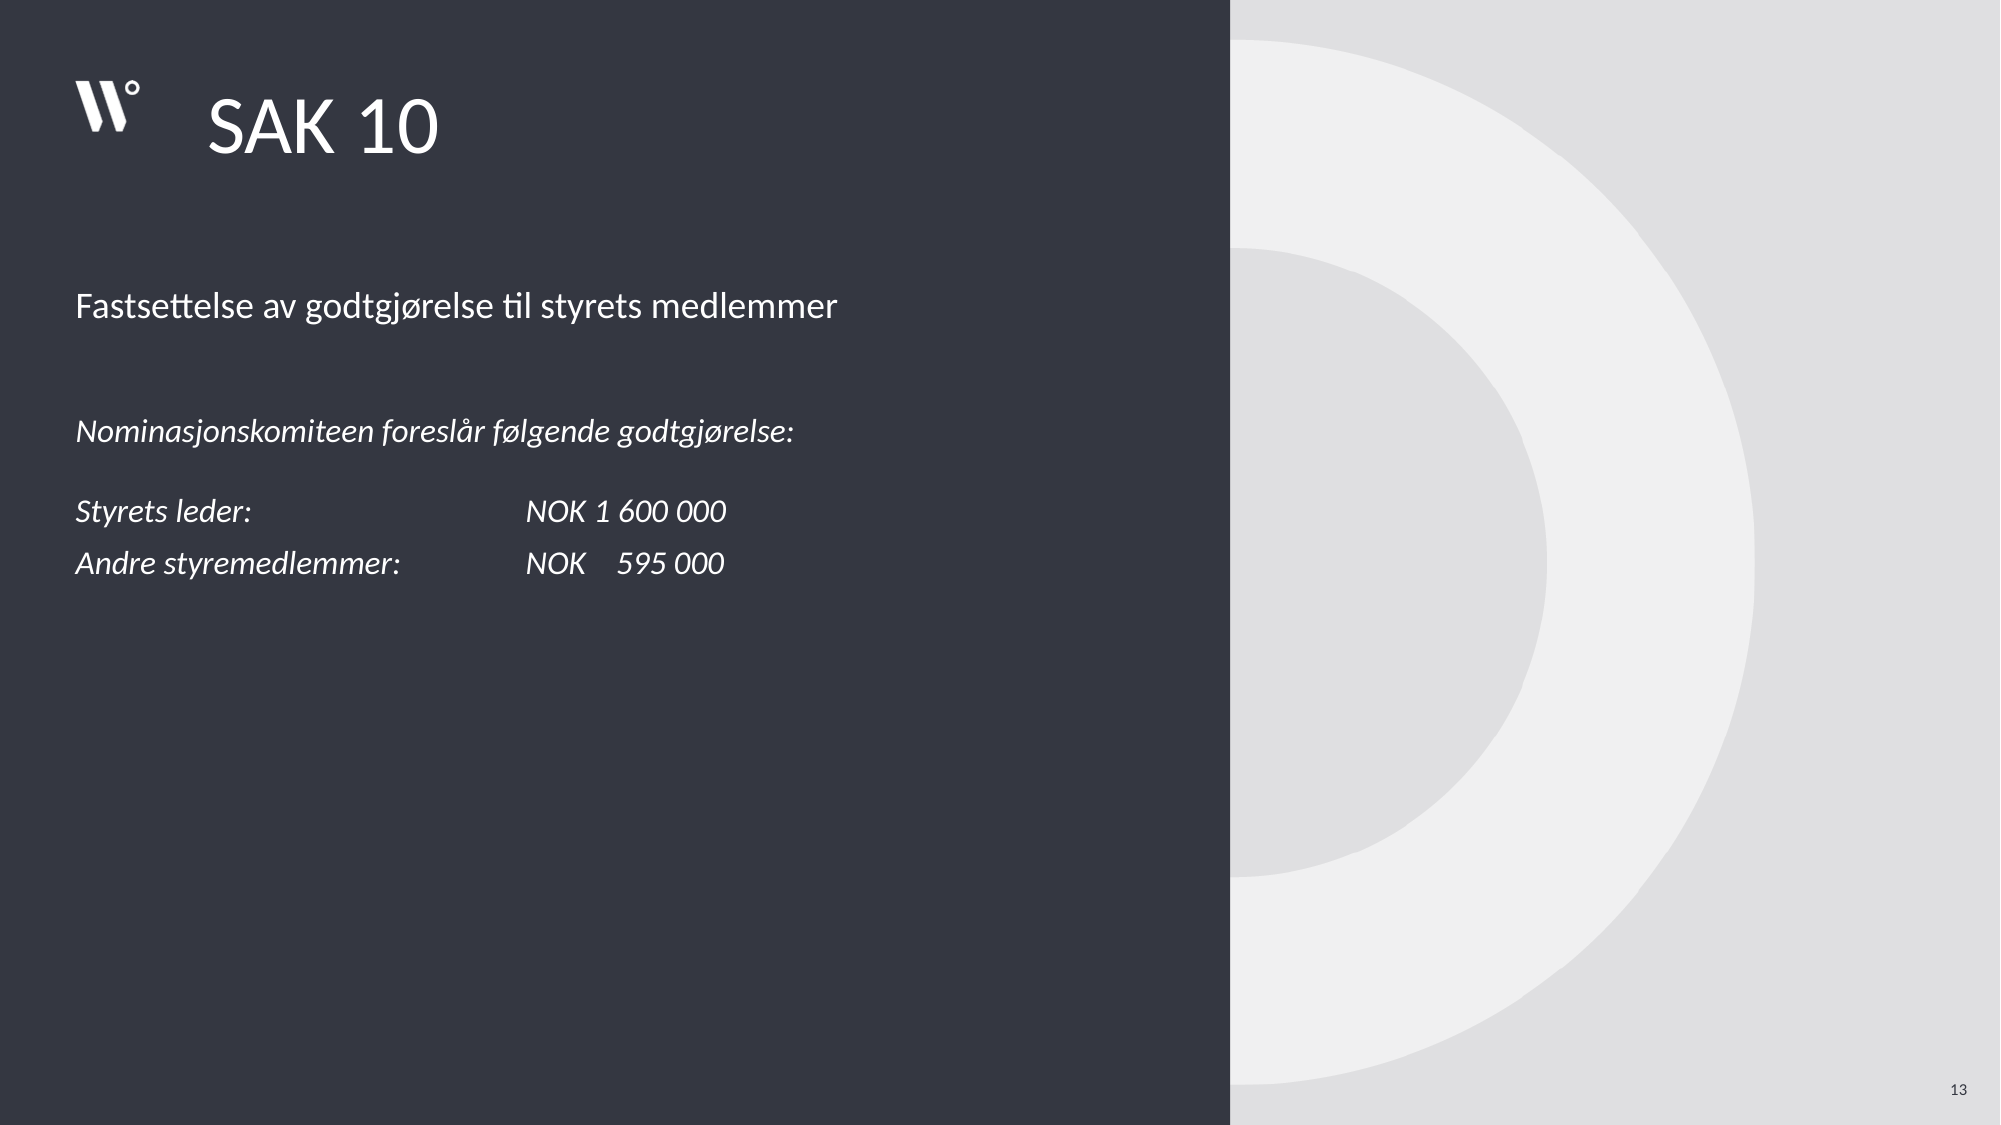

# SAK 10
Fastsettelse av godtgjørelse til styrets medlemmer

Nominasjonskomiteen foreslår følgende godtgjørelse:
Styrets leder: 		NOK 1 600 000
Andre styremedlemmer: 	NOK    595 000